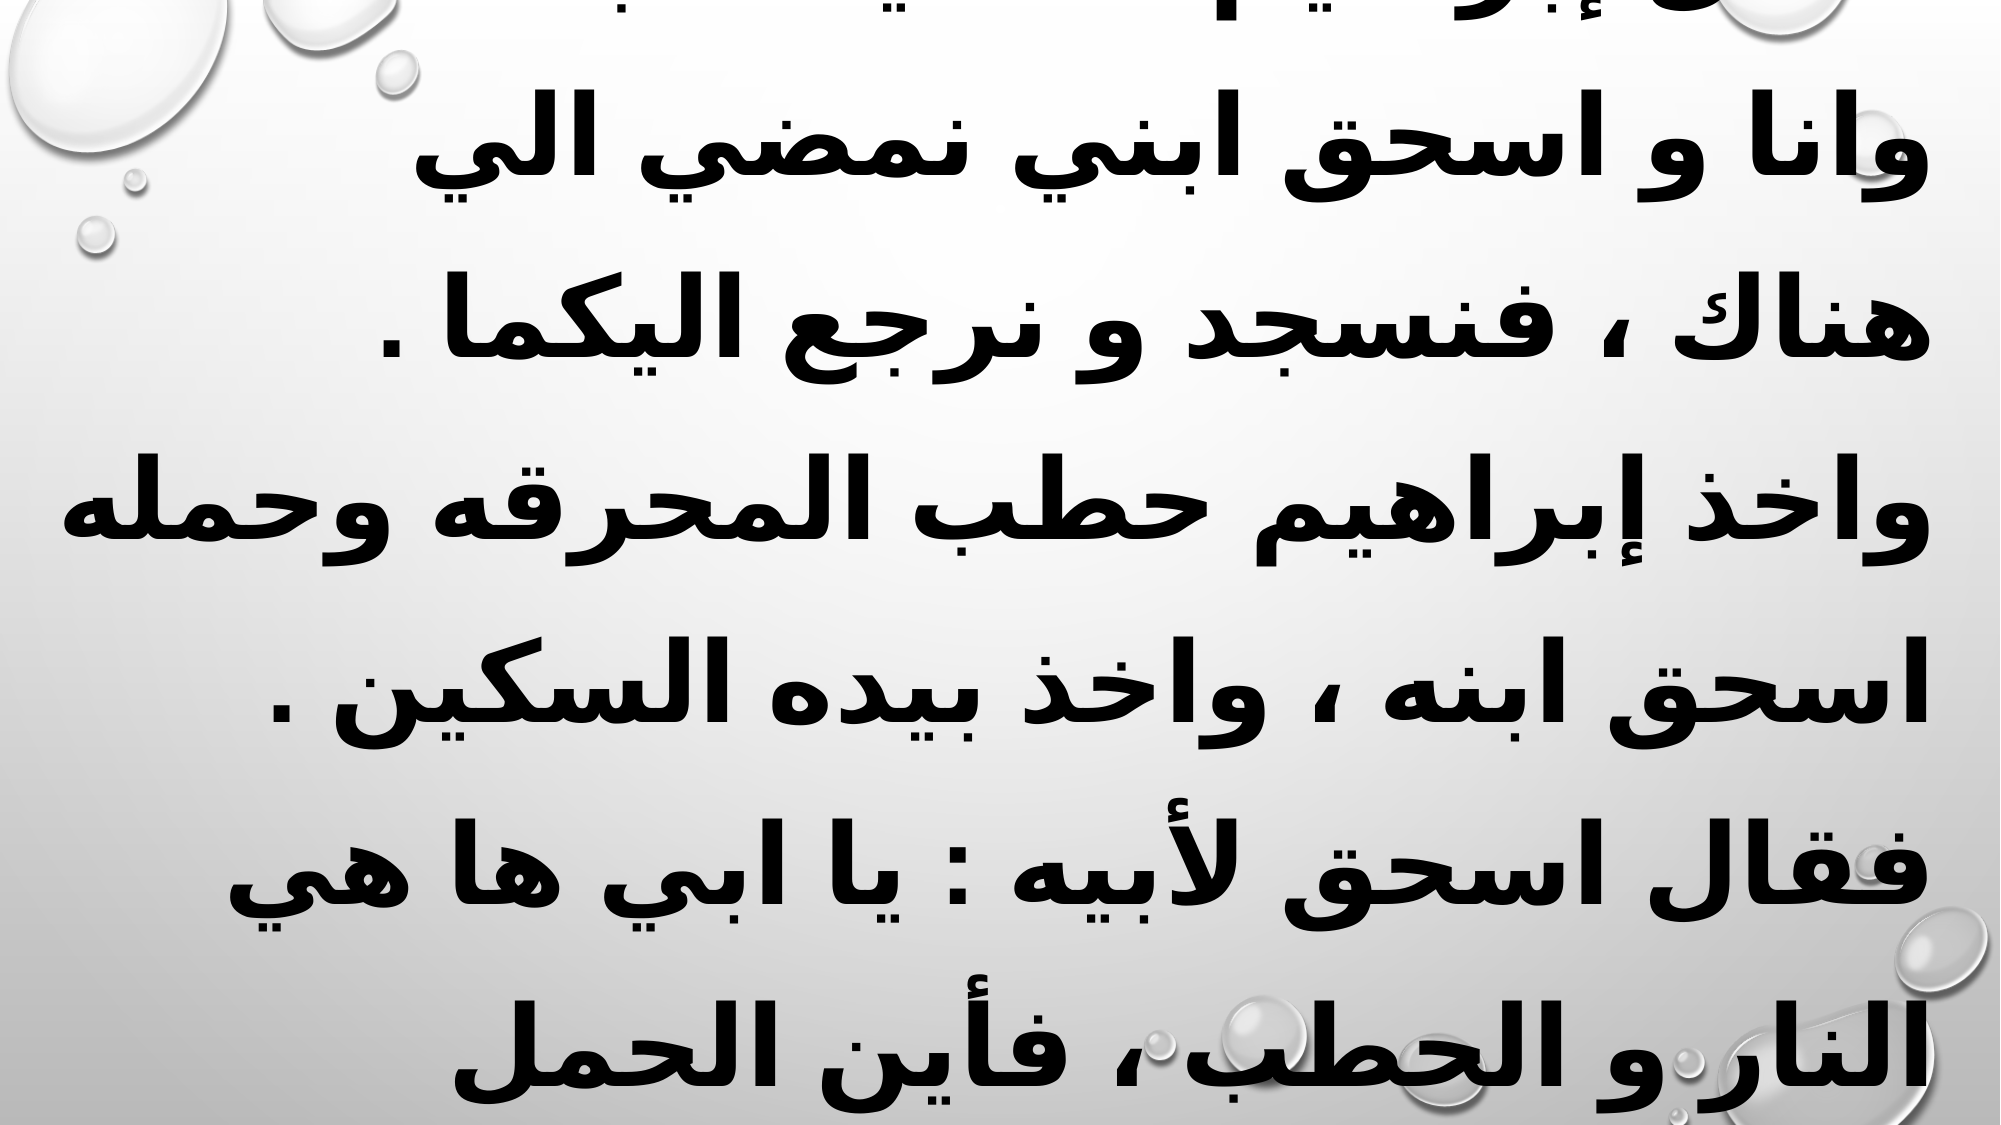

فقال إبراهيم لغلاميه : اجلسا هنا ، وانا و اسحق ابني نمضي الي هناك ، فنسجد و نرجع اليكما .
واخذ إبراهيم حطب المحرقه وحمله اسحق ابنه ، واخذ بيده السكين .
فقال اسحق لأبيه : يا ابي ها هي النار و الحطب ، فأين الحمل للمحرقه ؟